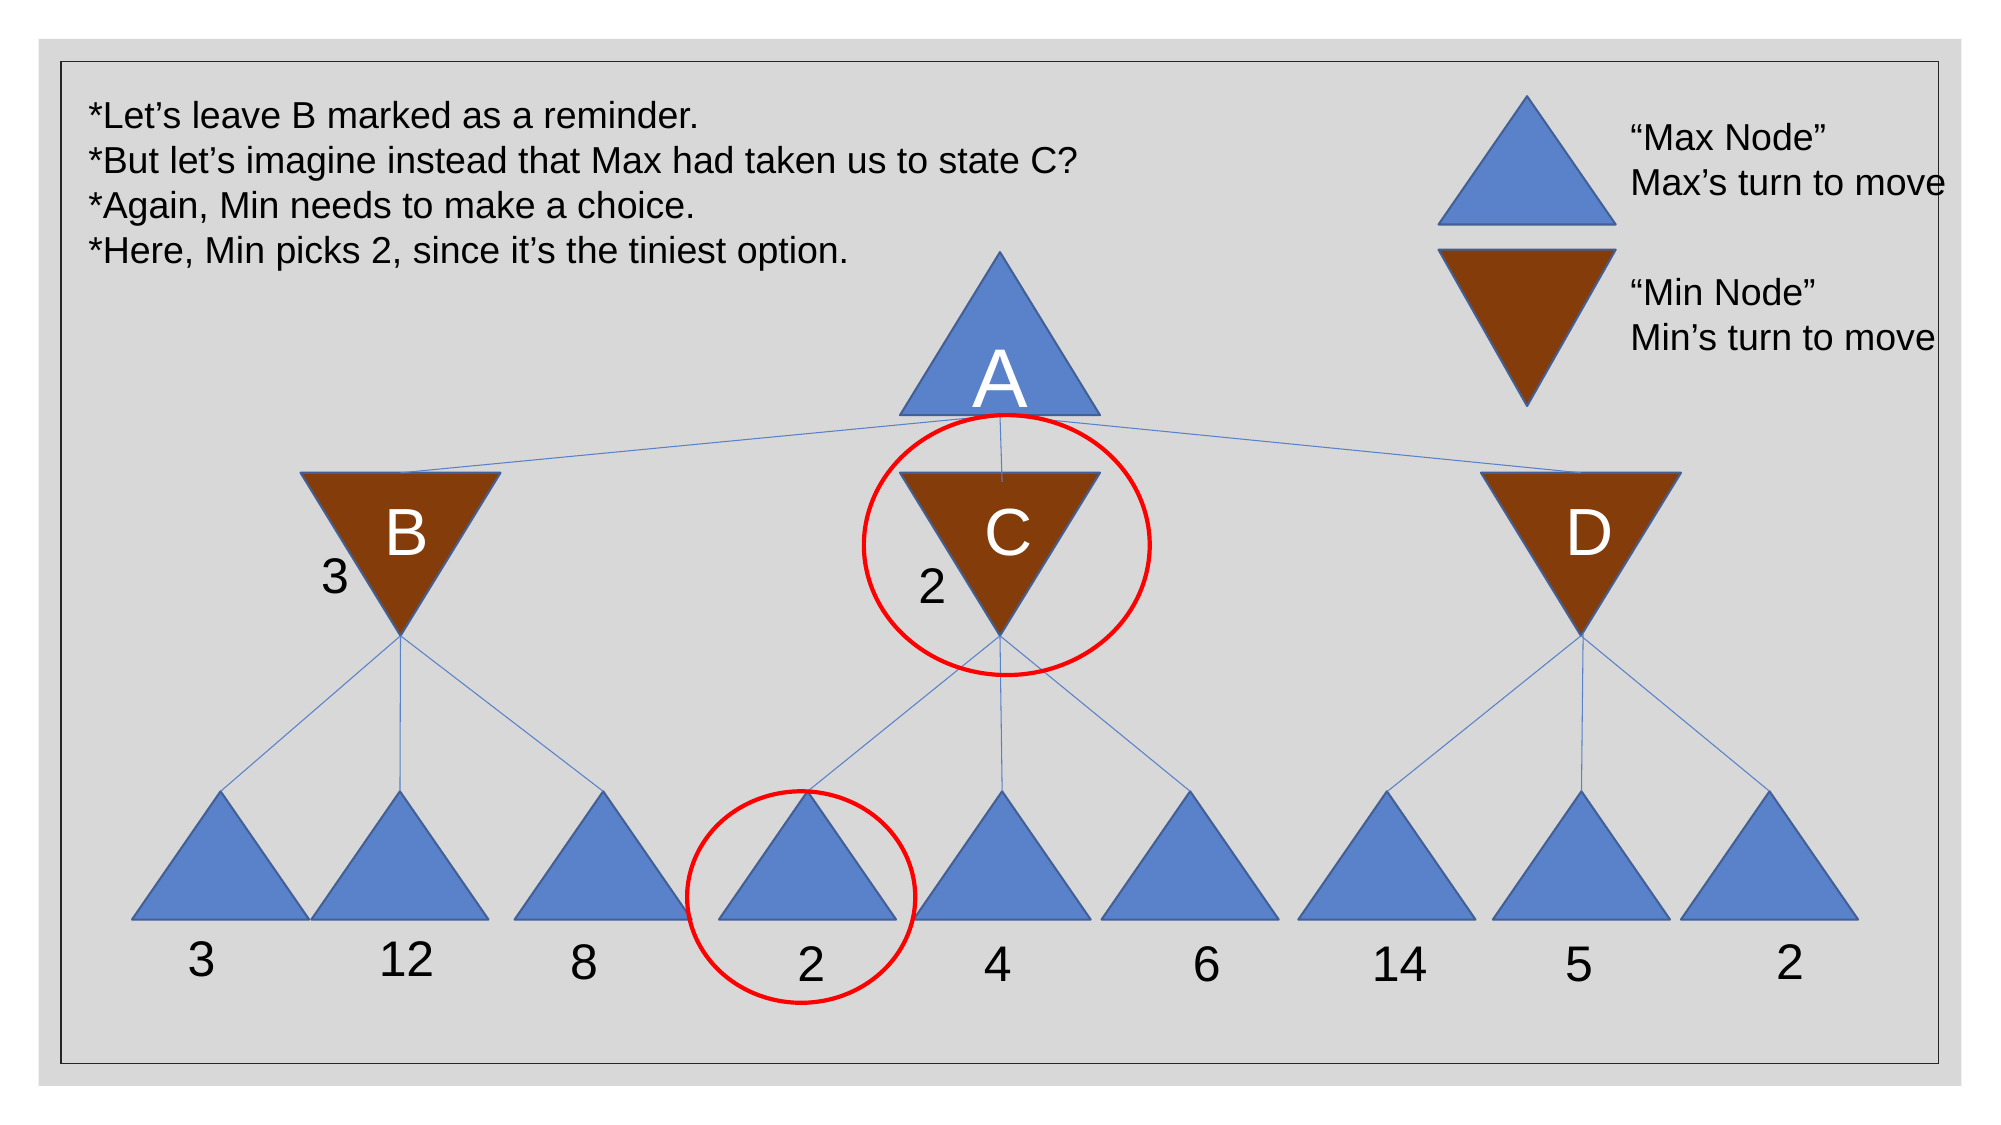

*Let’s leave B marked as a reminder.
*But let’s imagine instead that Max had taken us to state C?
*Again, Min needs to make a choice.
*Here, Min picks 2, since it’s the tiniest option.

“Max Node”
Max’s turn to move

A
“Min Node”
Min’s turn to move

B

C

D
3
2

3
12
2
8
6
14
5
4
2